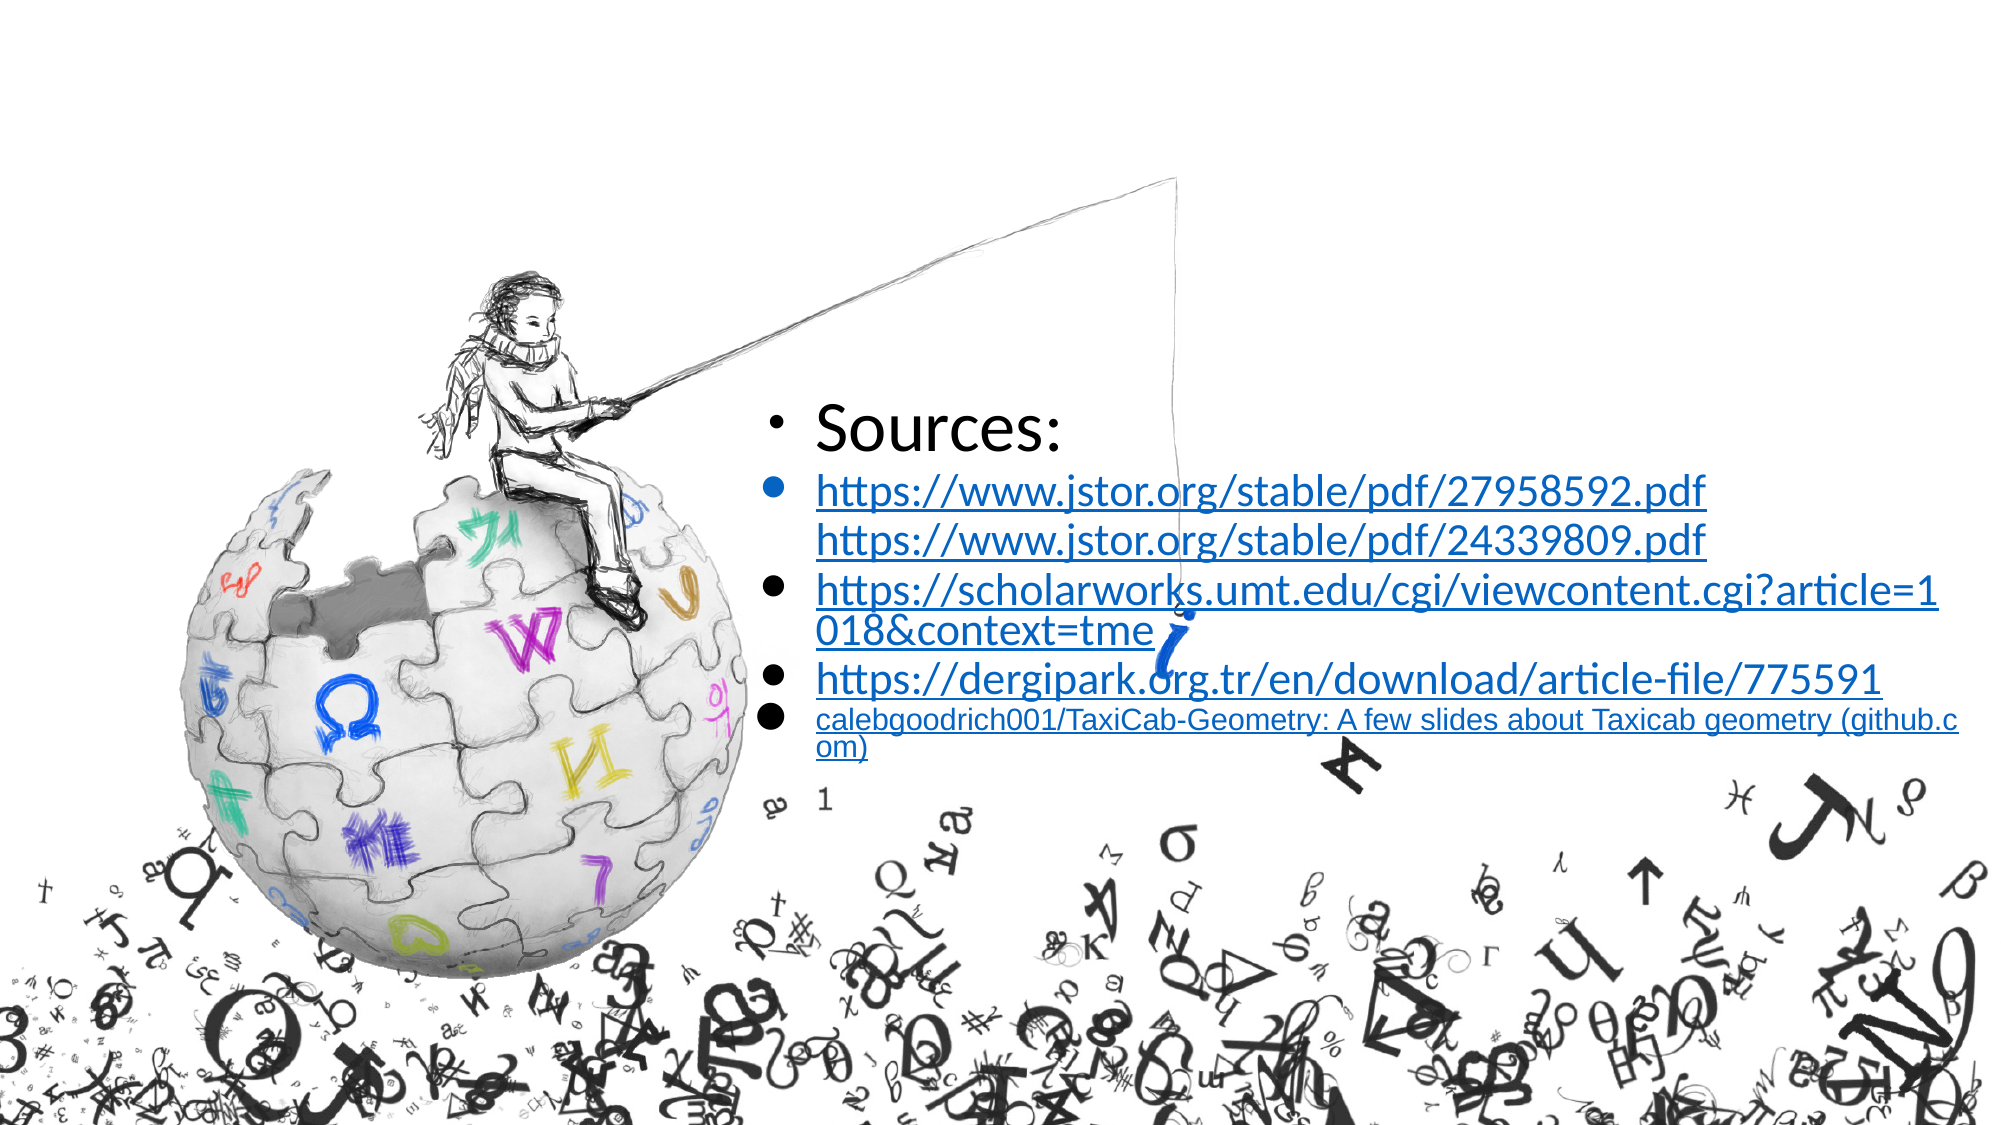

# Sources:
https://www.jstor.org/stable/pdf/27958592.pdf
https://www.jstor.org/stable/pdf/24339809.pdf
https://scholarworks.umt.edu/cgi/viewcontent.cgi?article=1018&context=tme
https://dergipark.org.tr/en/download/article-file/775591
calebgoodrich001/TaxiCab-Geometry: A few slides about Taxicab geometry (github.com)